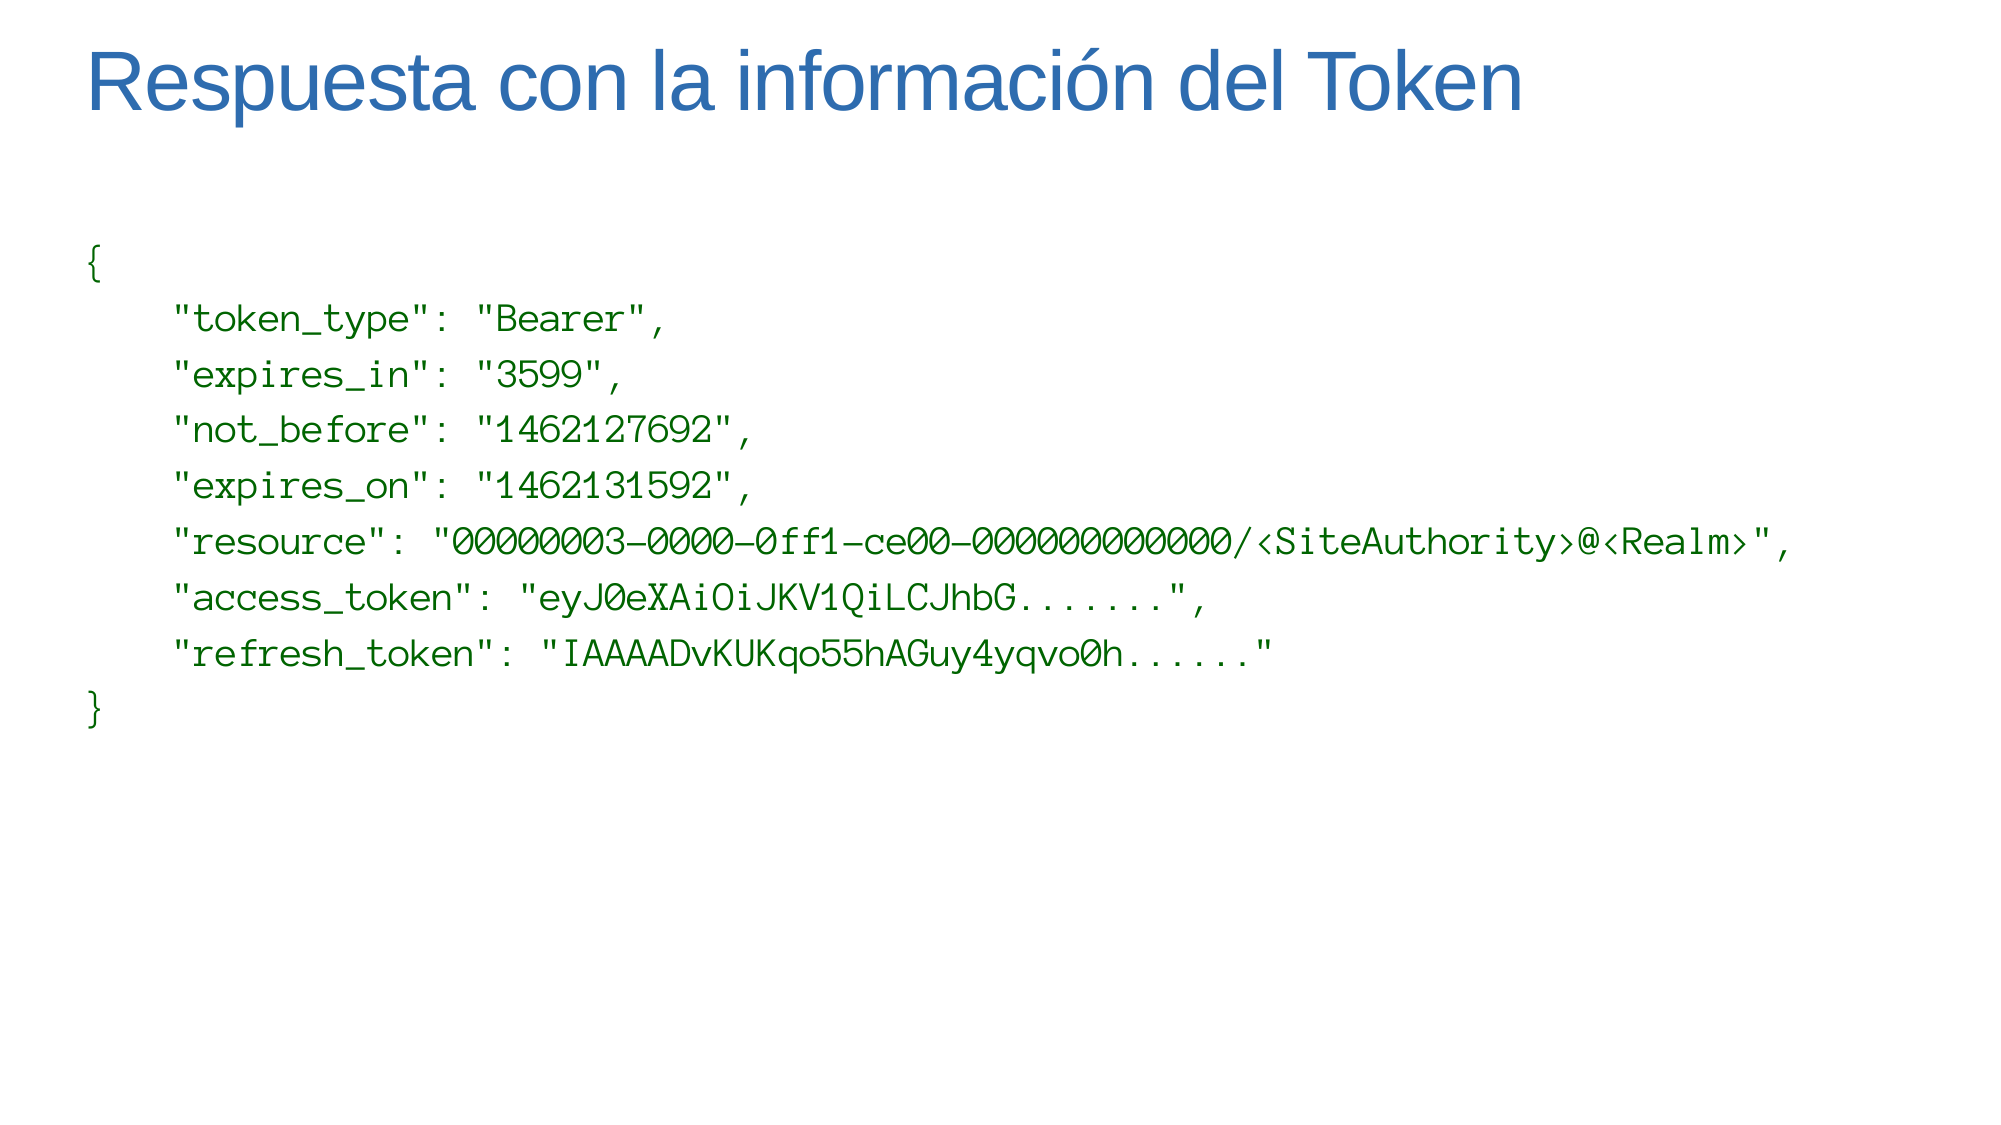

# Respuesta con la información del Token
{
    "token_type": "Bearer",
    "expires_in": "3599",
    "not_before": "1462127692",
    "expires_on": "1462131592",
    "resource": "00000003-0000-0ff1-ce00-000000000000/<SiteAuthority>@<Realm>",
    "access_token": "eyJ0eXAiOiJKV1QiLCJhbG.......",
    "refresh_token": "IAAAADvKUKqo55hAGuy4yqvo0h......"
}